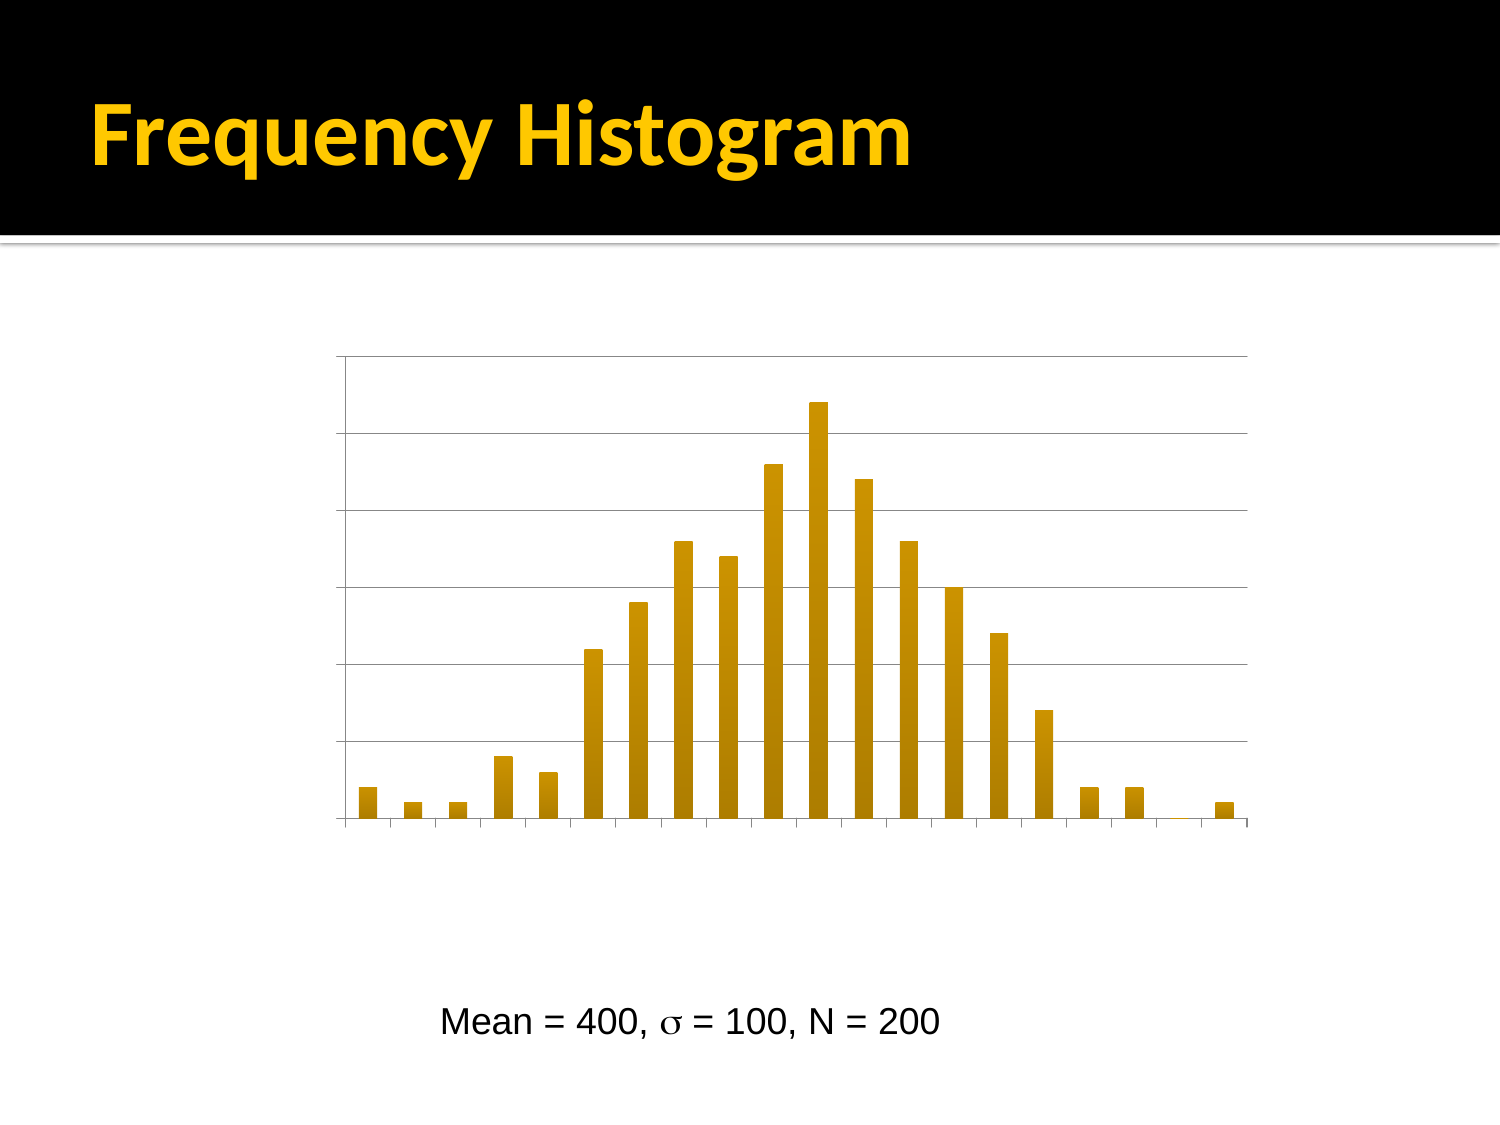

# Frequency Histogram

### Chart

| Category | 120.56 151.42 182.27 213.13 243.98 274.84 305.69 336.55 367.40 398.26 429.11 459.97 490.82 521.67 552.53 583.38 614.24 645.09 675.95 706.80 |
|---|---|
| 120.56349849835391 | 2.0 |
| 151.41821876995925 | 1.0 |
| 182.2729390415646 | 1.0 |
| 213.12765931316994 | 4.0 |
| 243.98237958477529 | 3.0 |
| 274.83709985638063 | 11.0 |
| 305.69182012798598 | 14.0 |
| 336.54654039959132 | 18.0 |
| 367.40126067119667 | 17.0 |
| 398.25598094280201 | 23.0 |
| 429.11070121440736 | 27.0 |
| 459.9654214860127 | 22.0 |
| 490.82014175761805 | 18.0 |
| 521.67486202922339 | 15.0 |
| 552.52958230082868 | 12.0 |
| 583.38430257243408 | 7.0 |
| 614.23902284403948 | 2.0 |
| 645.09374311564477 | 2.0 |
| 675.94846338725006 | 0.0 |
| 706.80318365885546 | 1.0 |
Mean = 400, σ = 100, N = 200